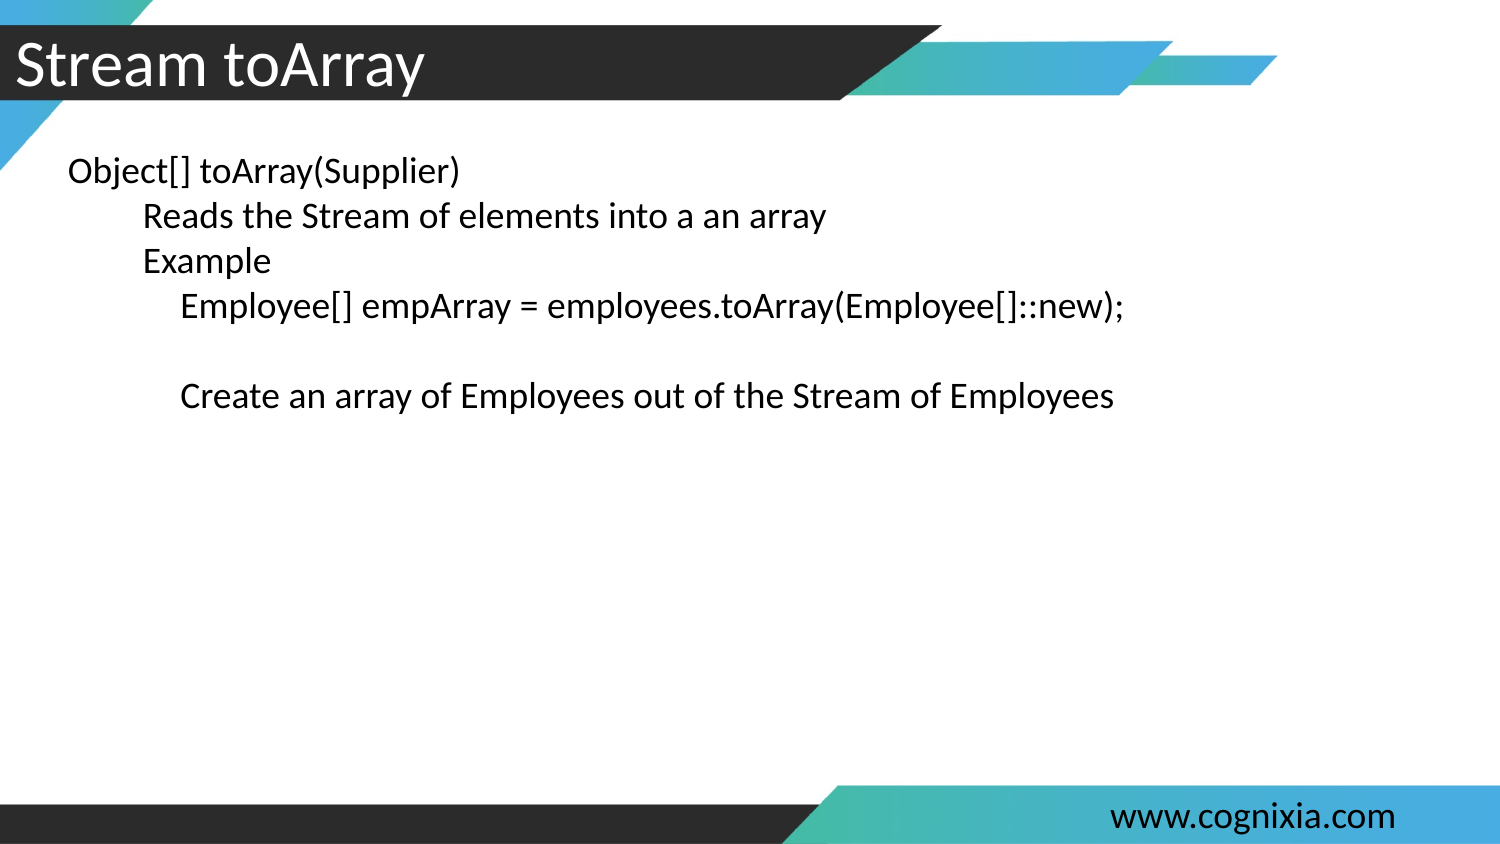

#
Stream toArray
Object[] toArray(Supplier)
Reads the Stream of elements into a an array
Example
Employee[] empArray = employees.toArray(Employee[]::new);

Create an array of Employees out of the Stream of Employees